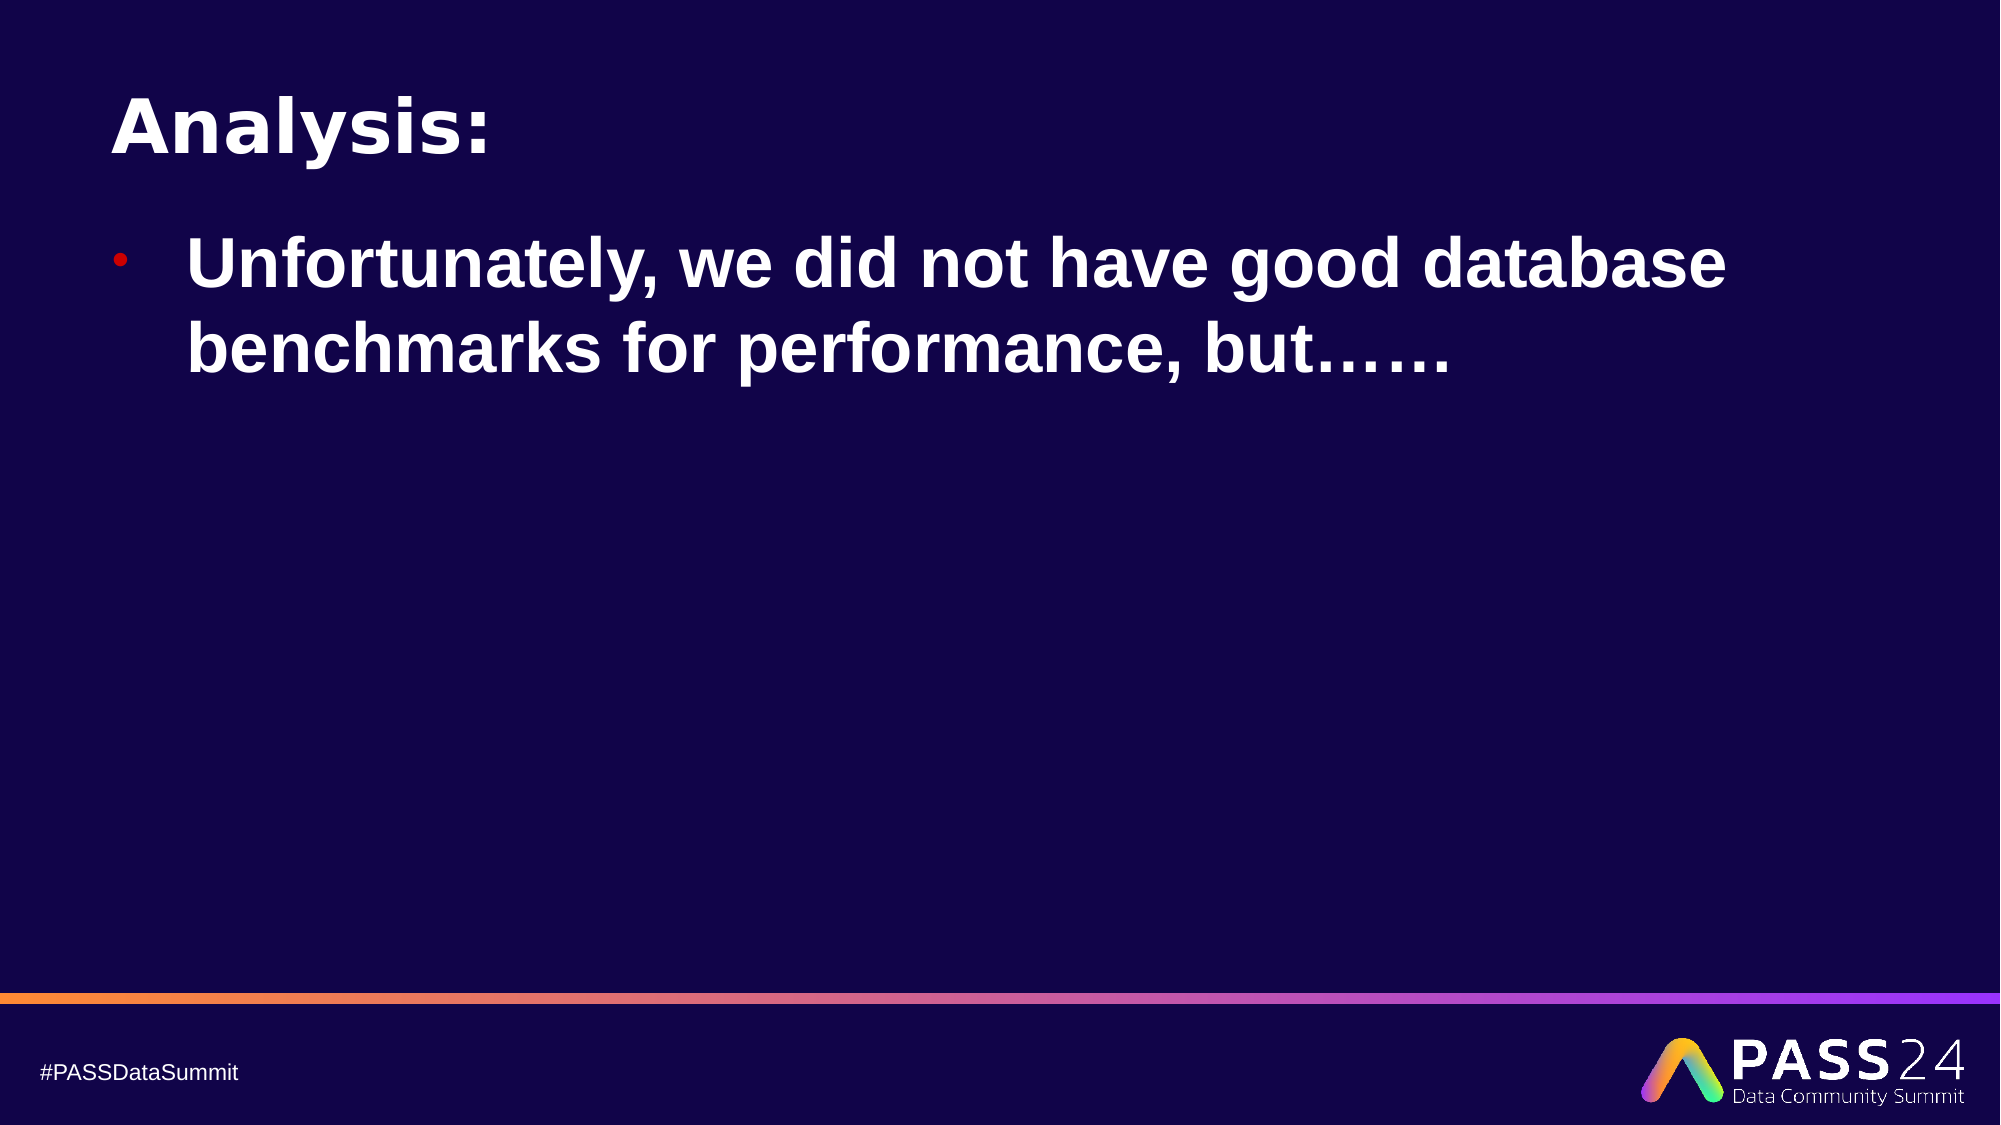

# Analysis:
Unfortunately, we did not have good database benchmarks for performance, but……

Bad Page Split